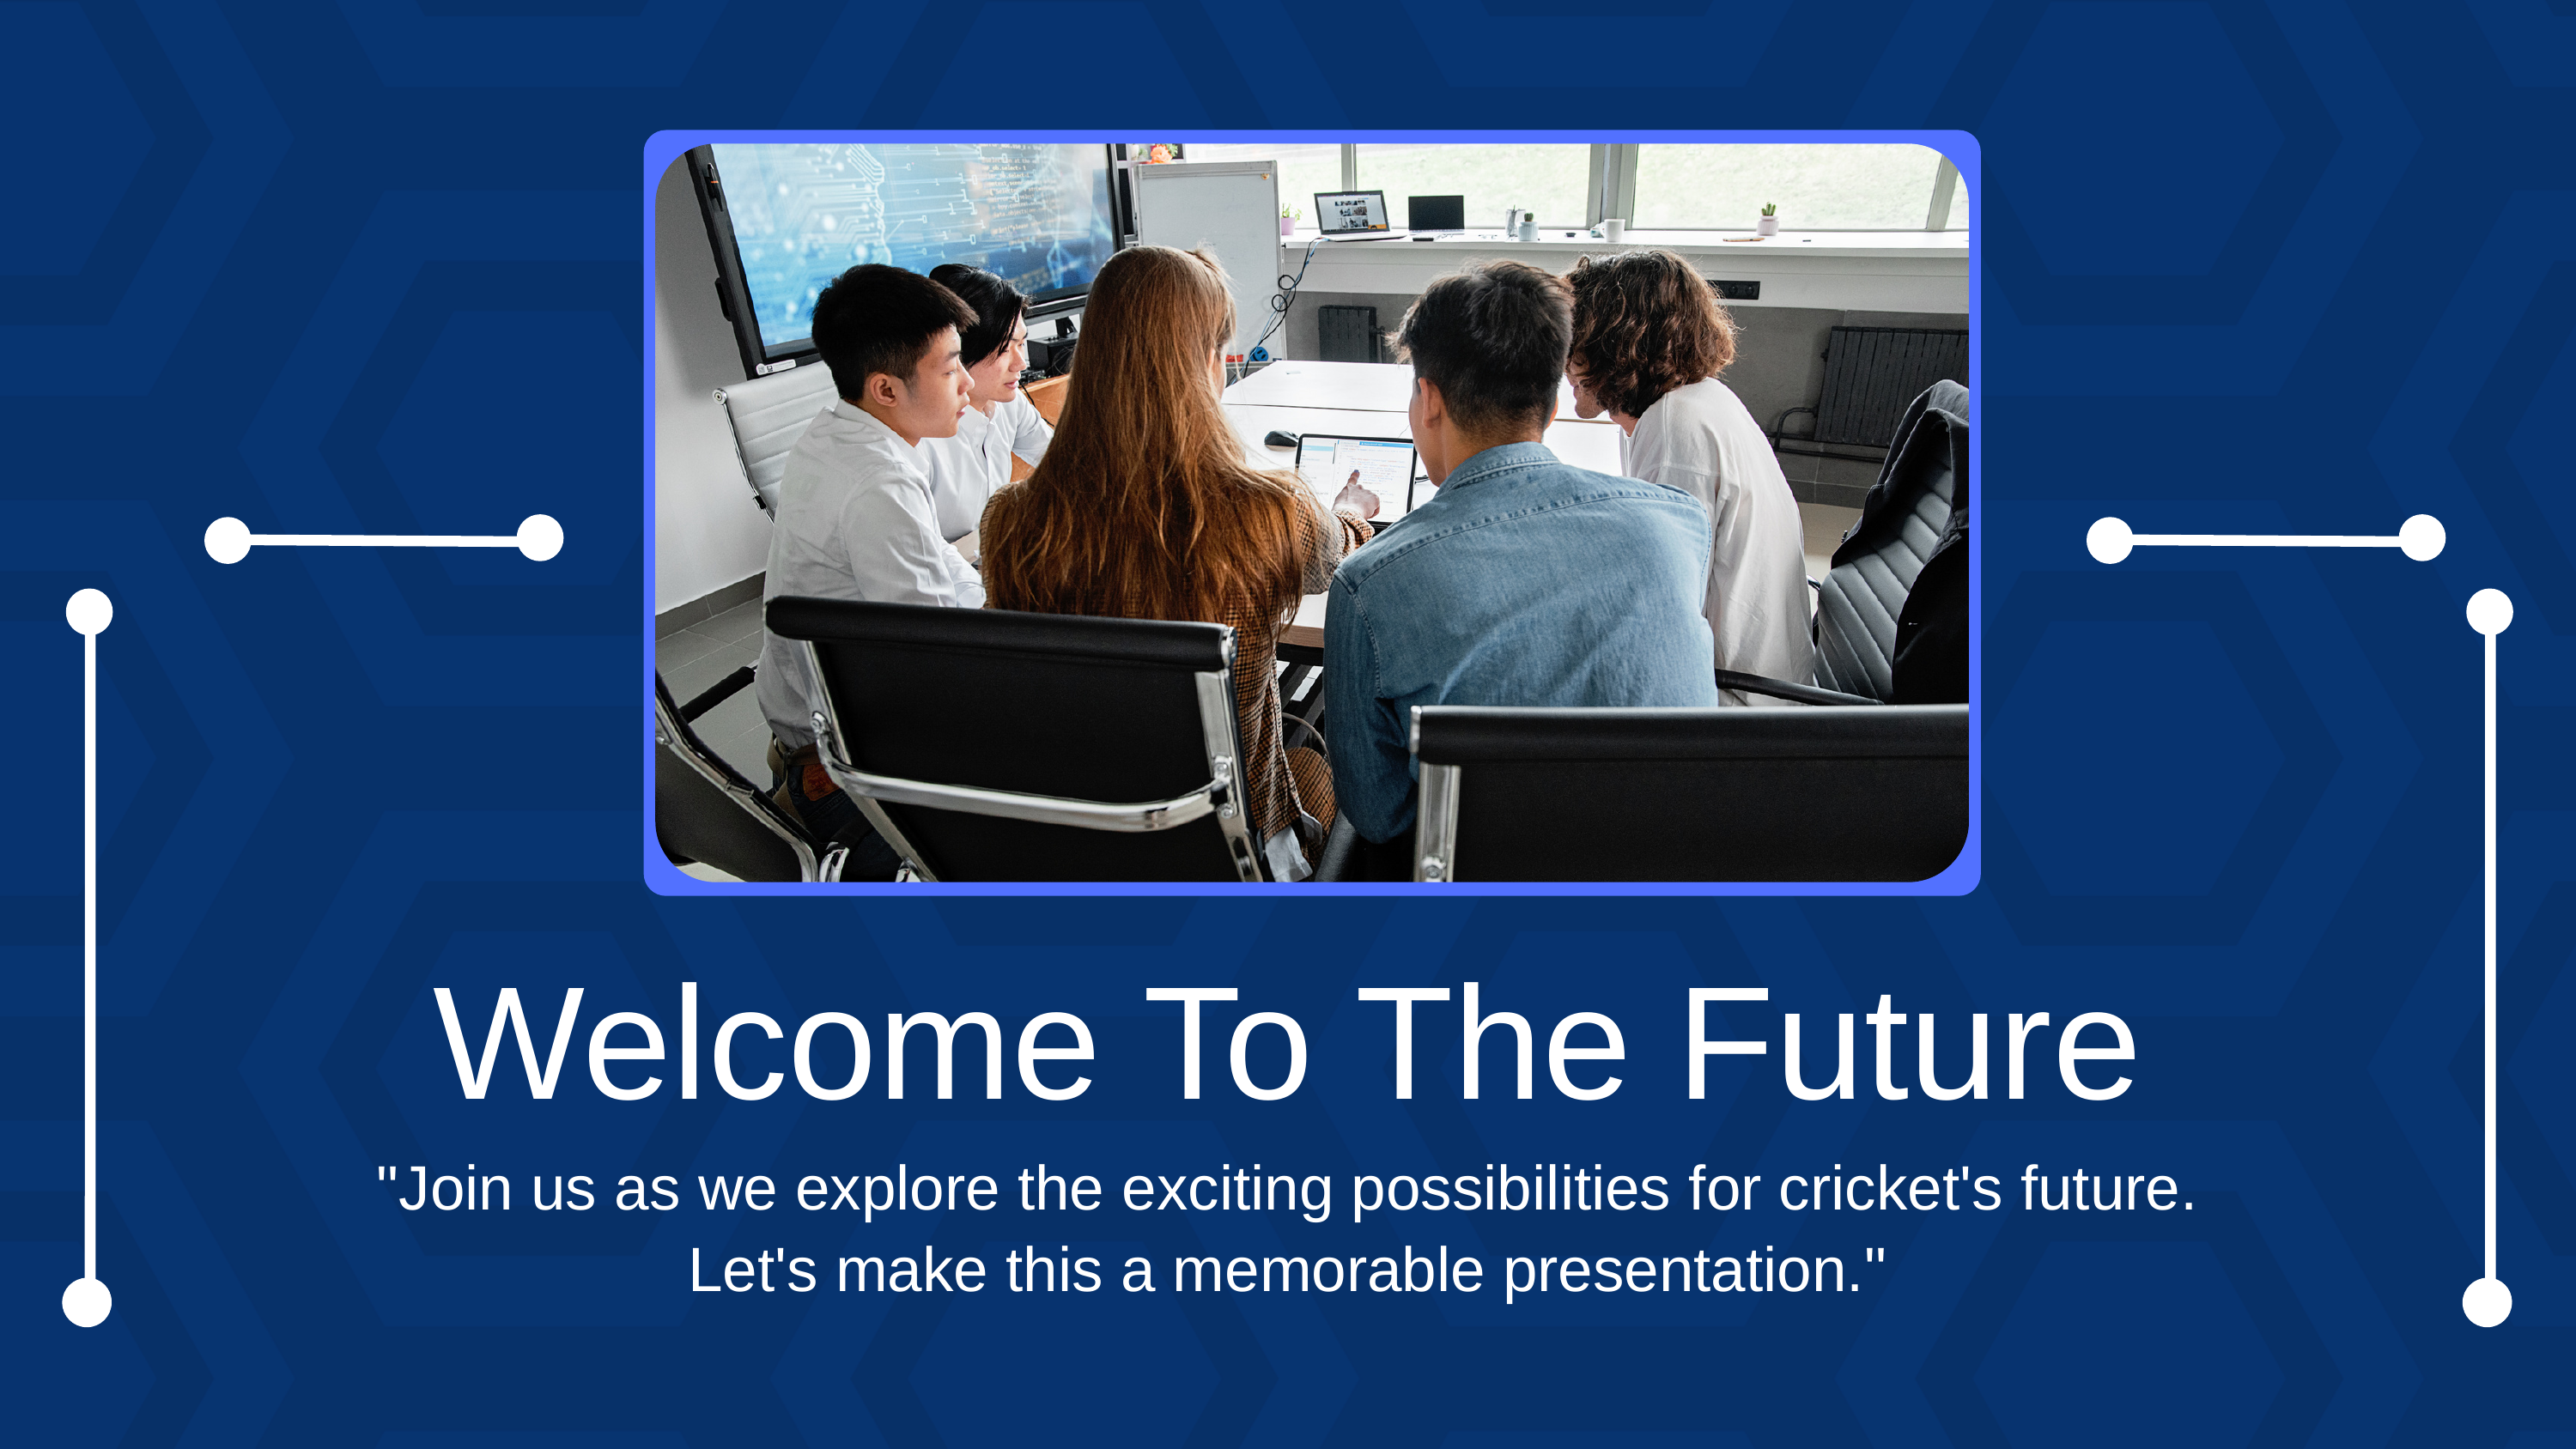

Welcome To The Future
"Join us as we explore the exciting possibilities for cricket's future.
Let's make this a memorable presentation."